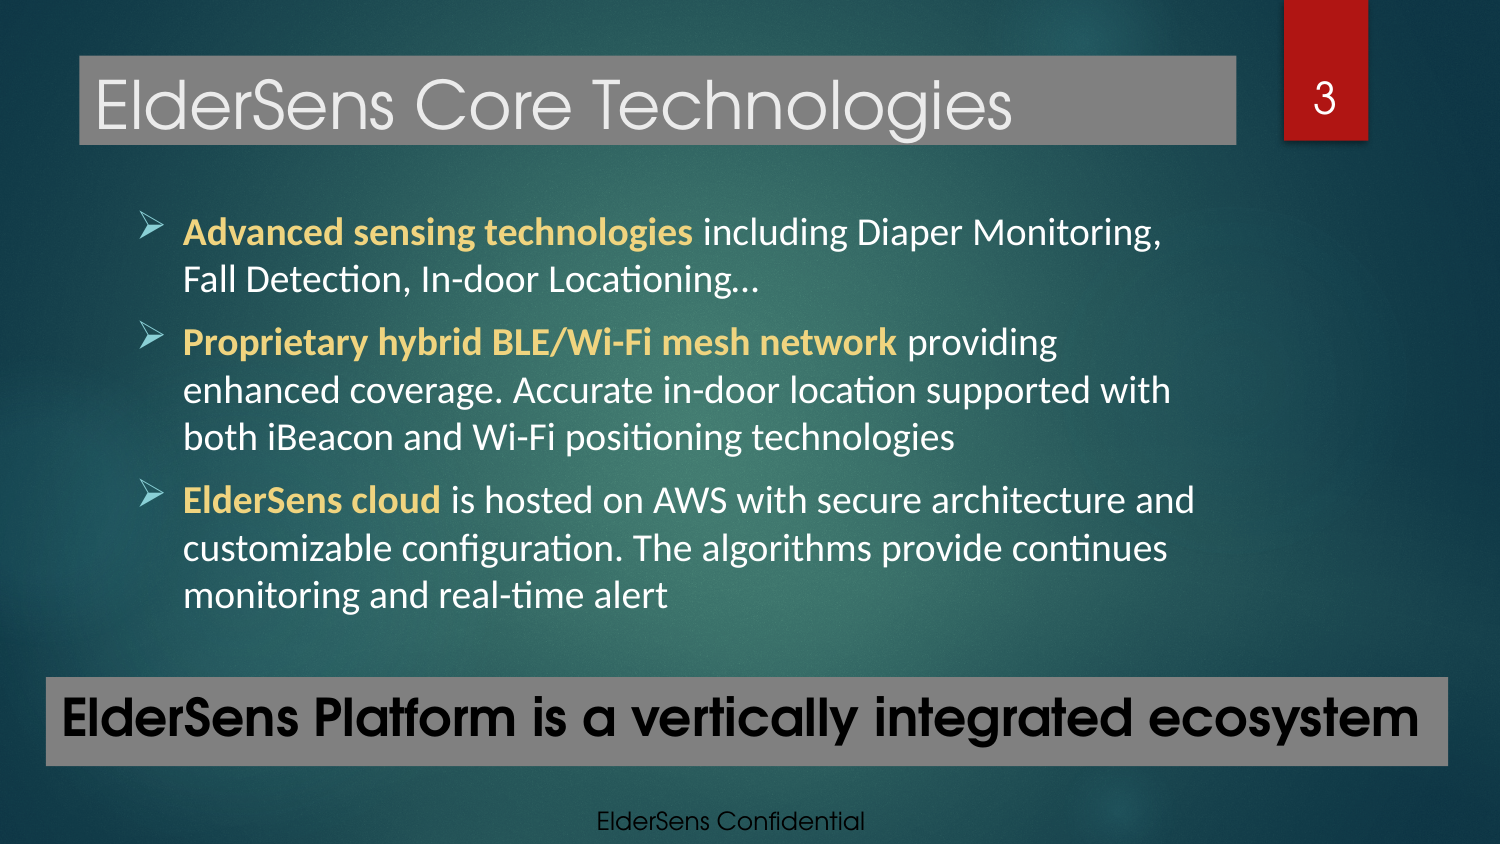

3
# ElderSens Core Technologies
Advanced sensing technologies including Diaper Monitoring, Fall Detection, In-door Locationing…
Proprietary hybrid BLE/Wi-Fi mesh network providing enhanced coverage. Accurate in-door location supported with both iBeacon and Wi-Fi positioning technologies
ElderSens cloud is hosted on AWS with secure architecture and customizable configuration. The algorithms provide continues monitoring and real-time alert

ElderSens Platform is a vertically integrated ecosystem
ElderSens Confidential